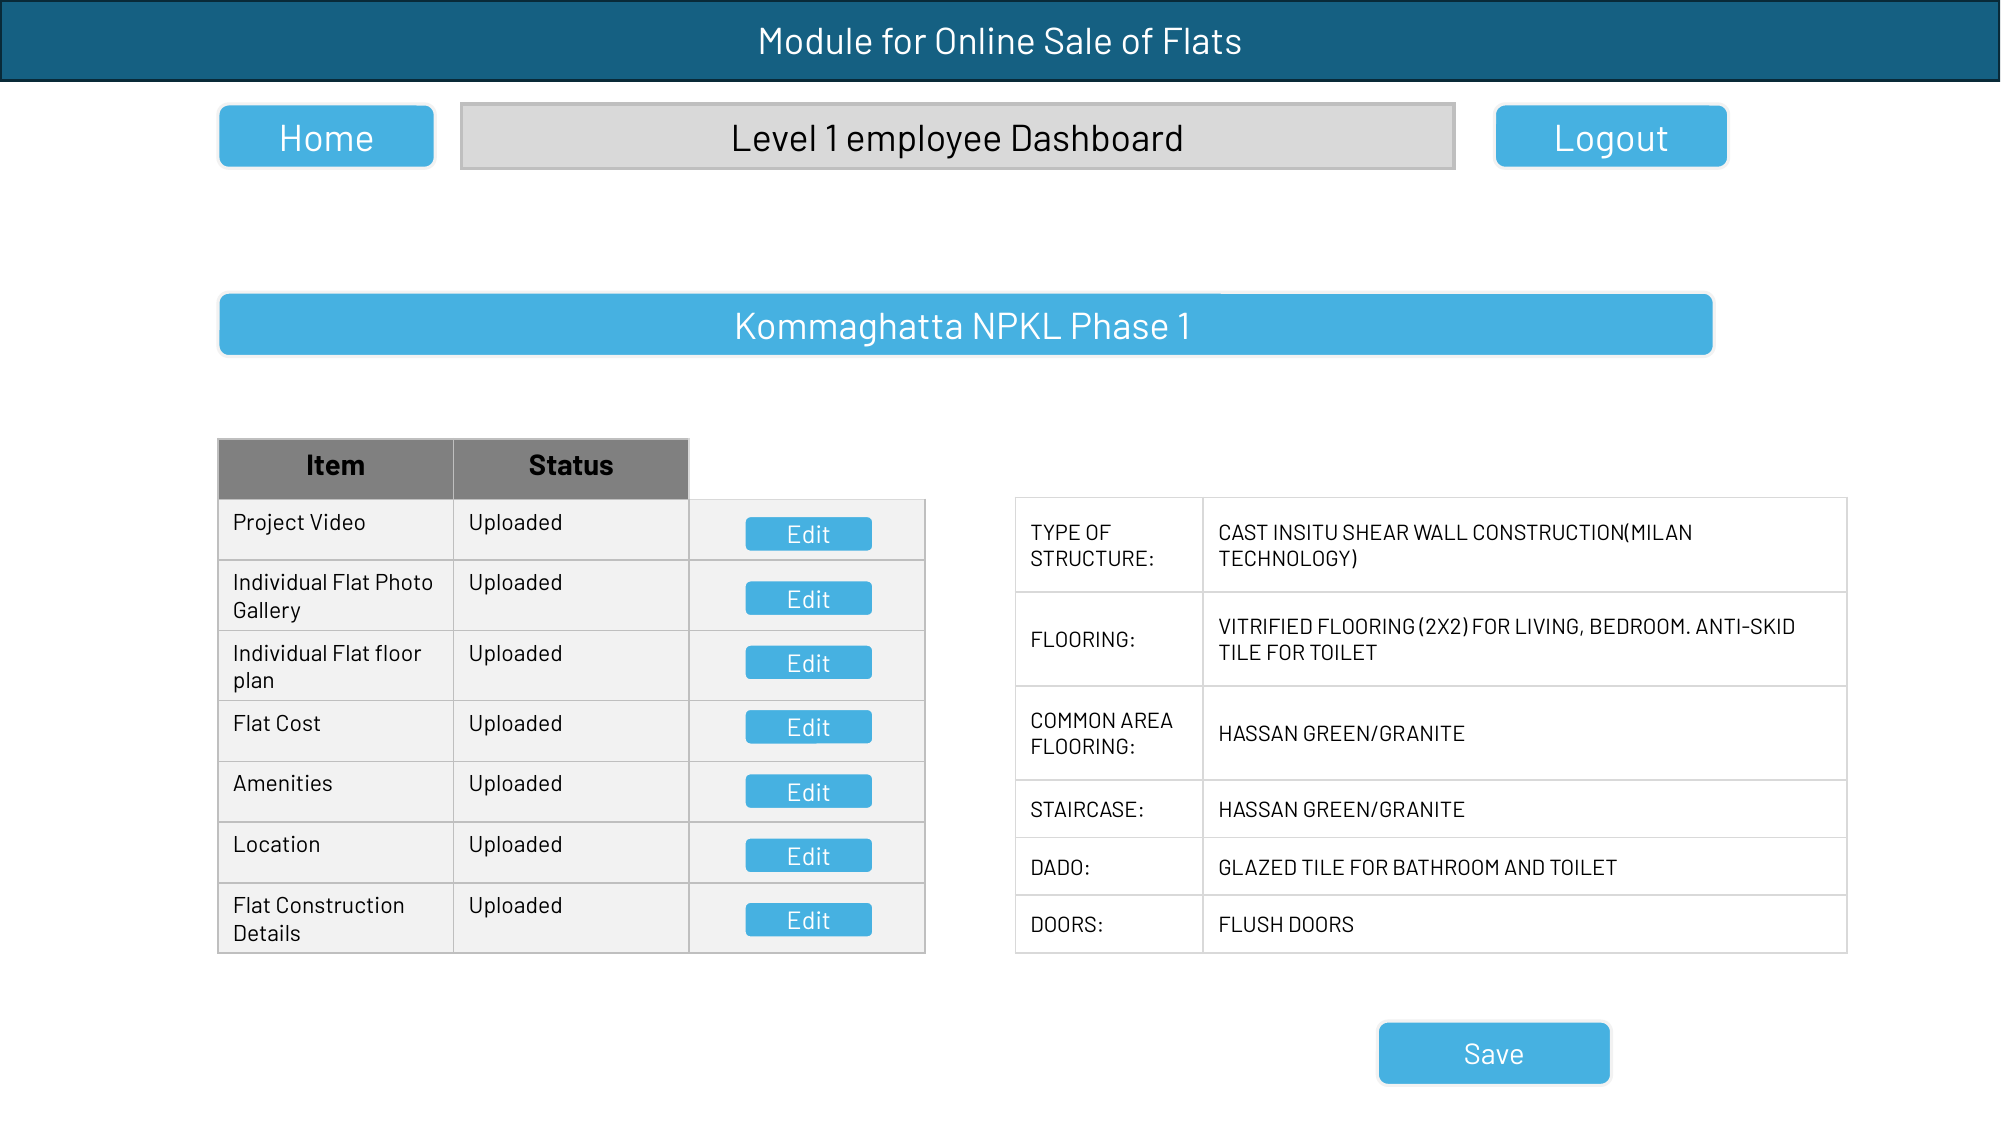

Home
Level 1 employee Dashboard
Logout
Kommaghatta NPKL Phase 1
| Item | Status |  |
| --- | --- | --- |
| Project Video | Uploaded |  |
| Individual Flat Photo Gallery | Uploaded |  |
| Individual Flat floor plan | Uploaded |  |
| Flat Cost | Uploaded |  |
| Amenities | Uploaded |  |
| Location | Uploaded |  |
| Flat Construction Details | Uploaded |  |
| TYPE OF STRUCTURE: | CAST INSITU SHEAR WALL CONSTRUCTION(MILAN TECHNOLOGY) |
| --- | --- |
| FLOORING: | VITRIFIED FLOORING (2X2) FOR LIVING, BEDROOM. ANTI-SKID TILE FOR TOILET |
| COMMON AREA FLOORING: | HASSAN GREEN/GRANITE |
| STAIRCASE: | HASSAN GREEN/GRANITE |
| DADO: | GLAZED TILE FOR BATHROOM AND TOILET |
| DOORS: | FLUSH DOORS |
Edit
Edit
Edit
Edit
Edit
Edit
Edit
Save